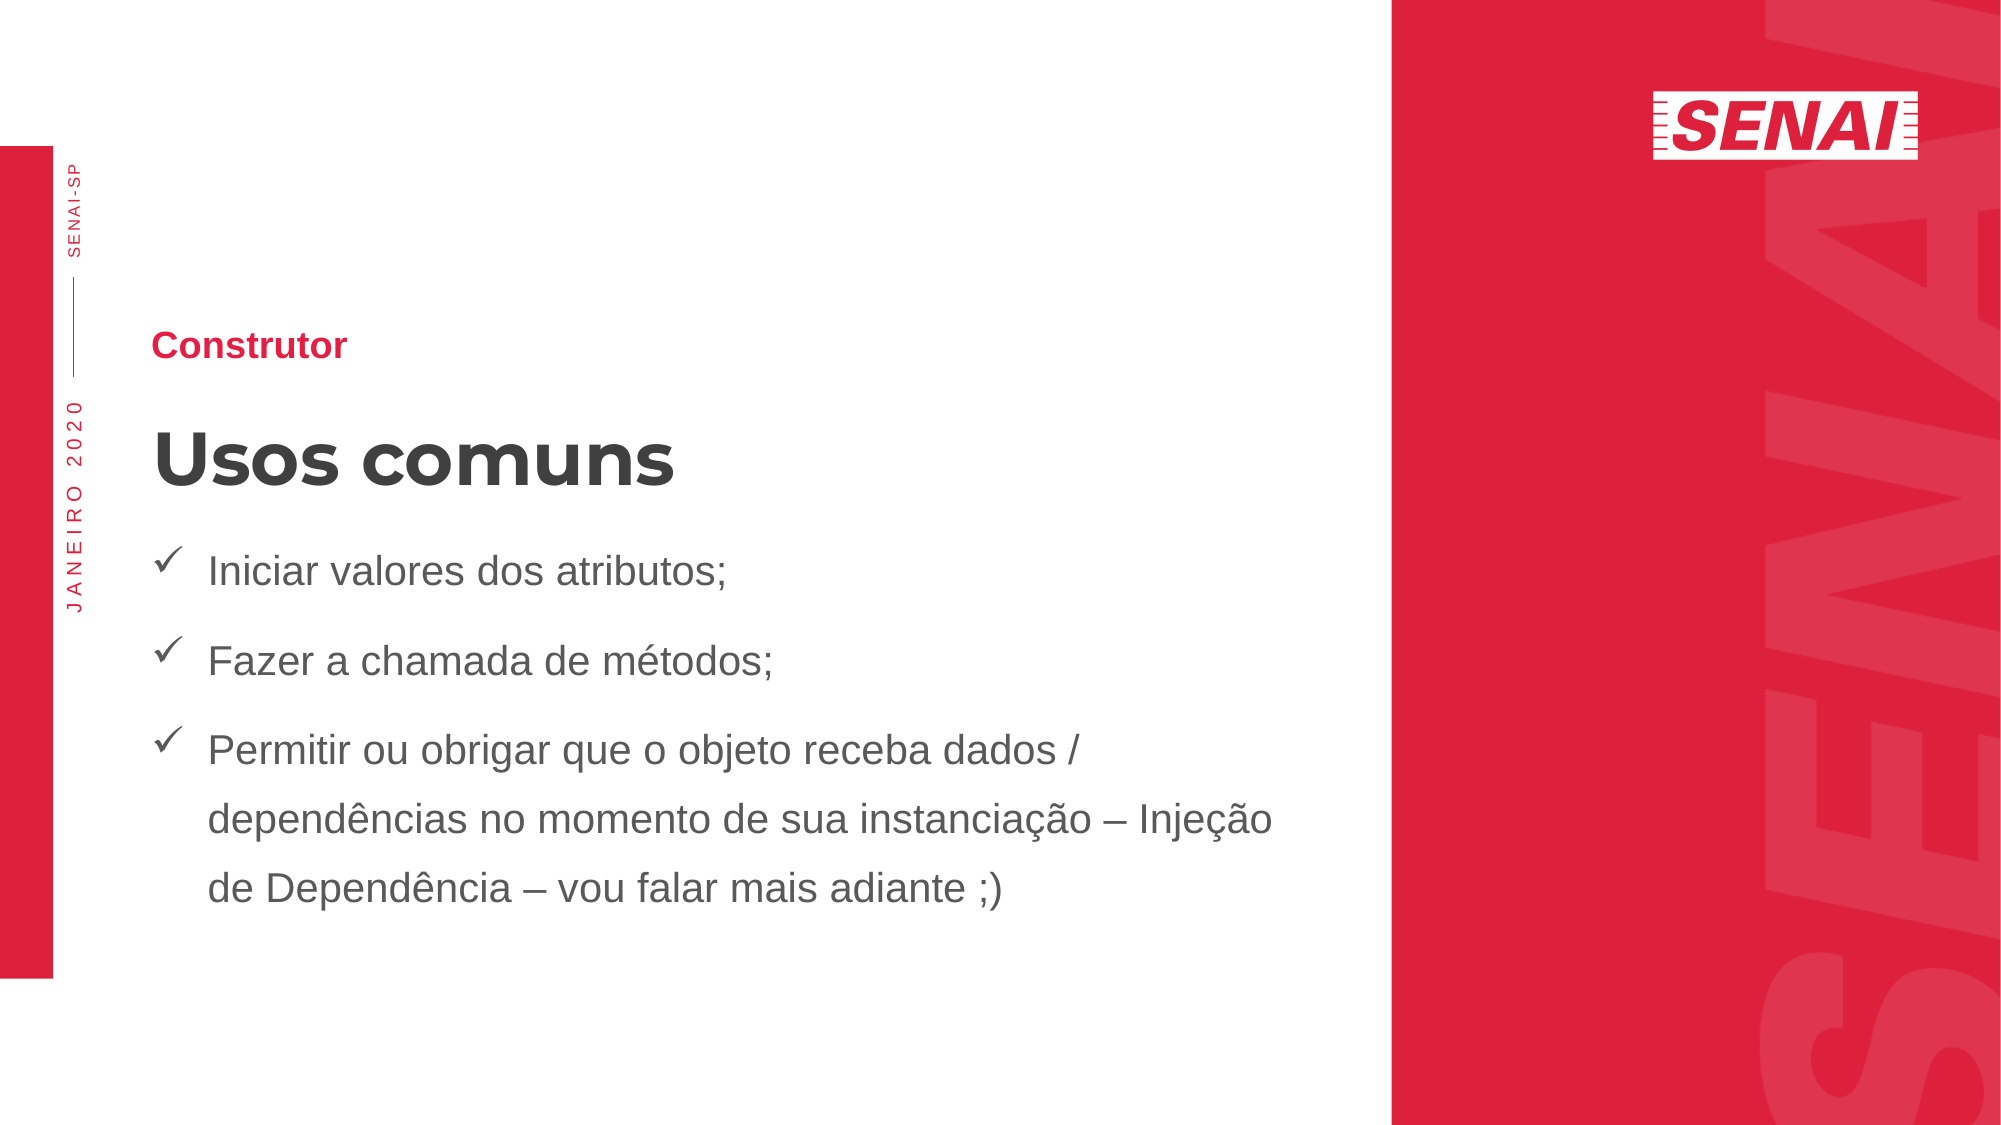

Construtor
# Usos comuns
Iniciar valores dos atributos;
Fazer a chamada de métodos;
Permitir ou obrigar que o objeto receba dados / dependências no momento de sua instanciação – Injeção de Dependência – vou falar mais adiante ;)